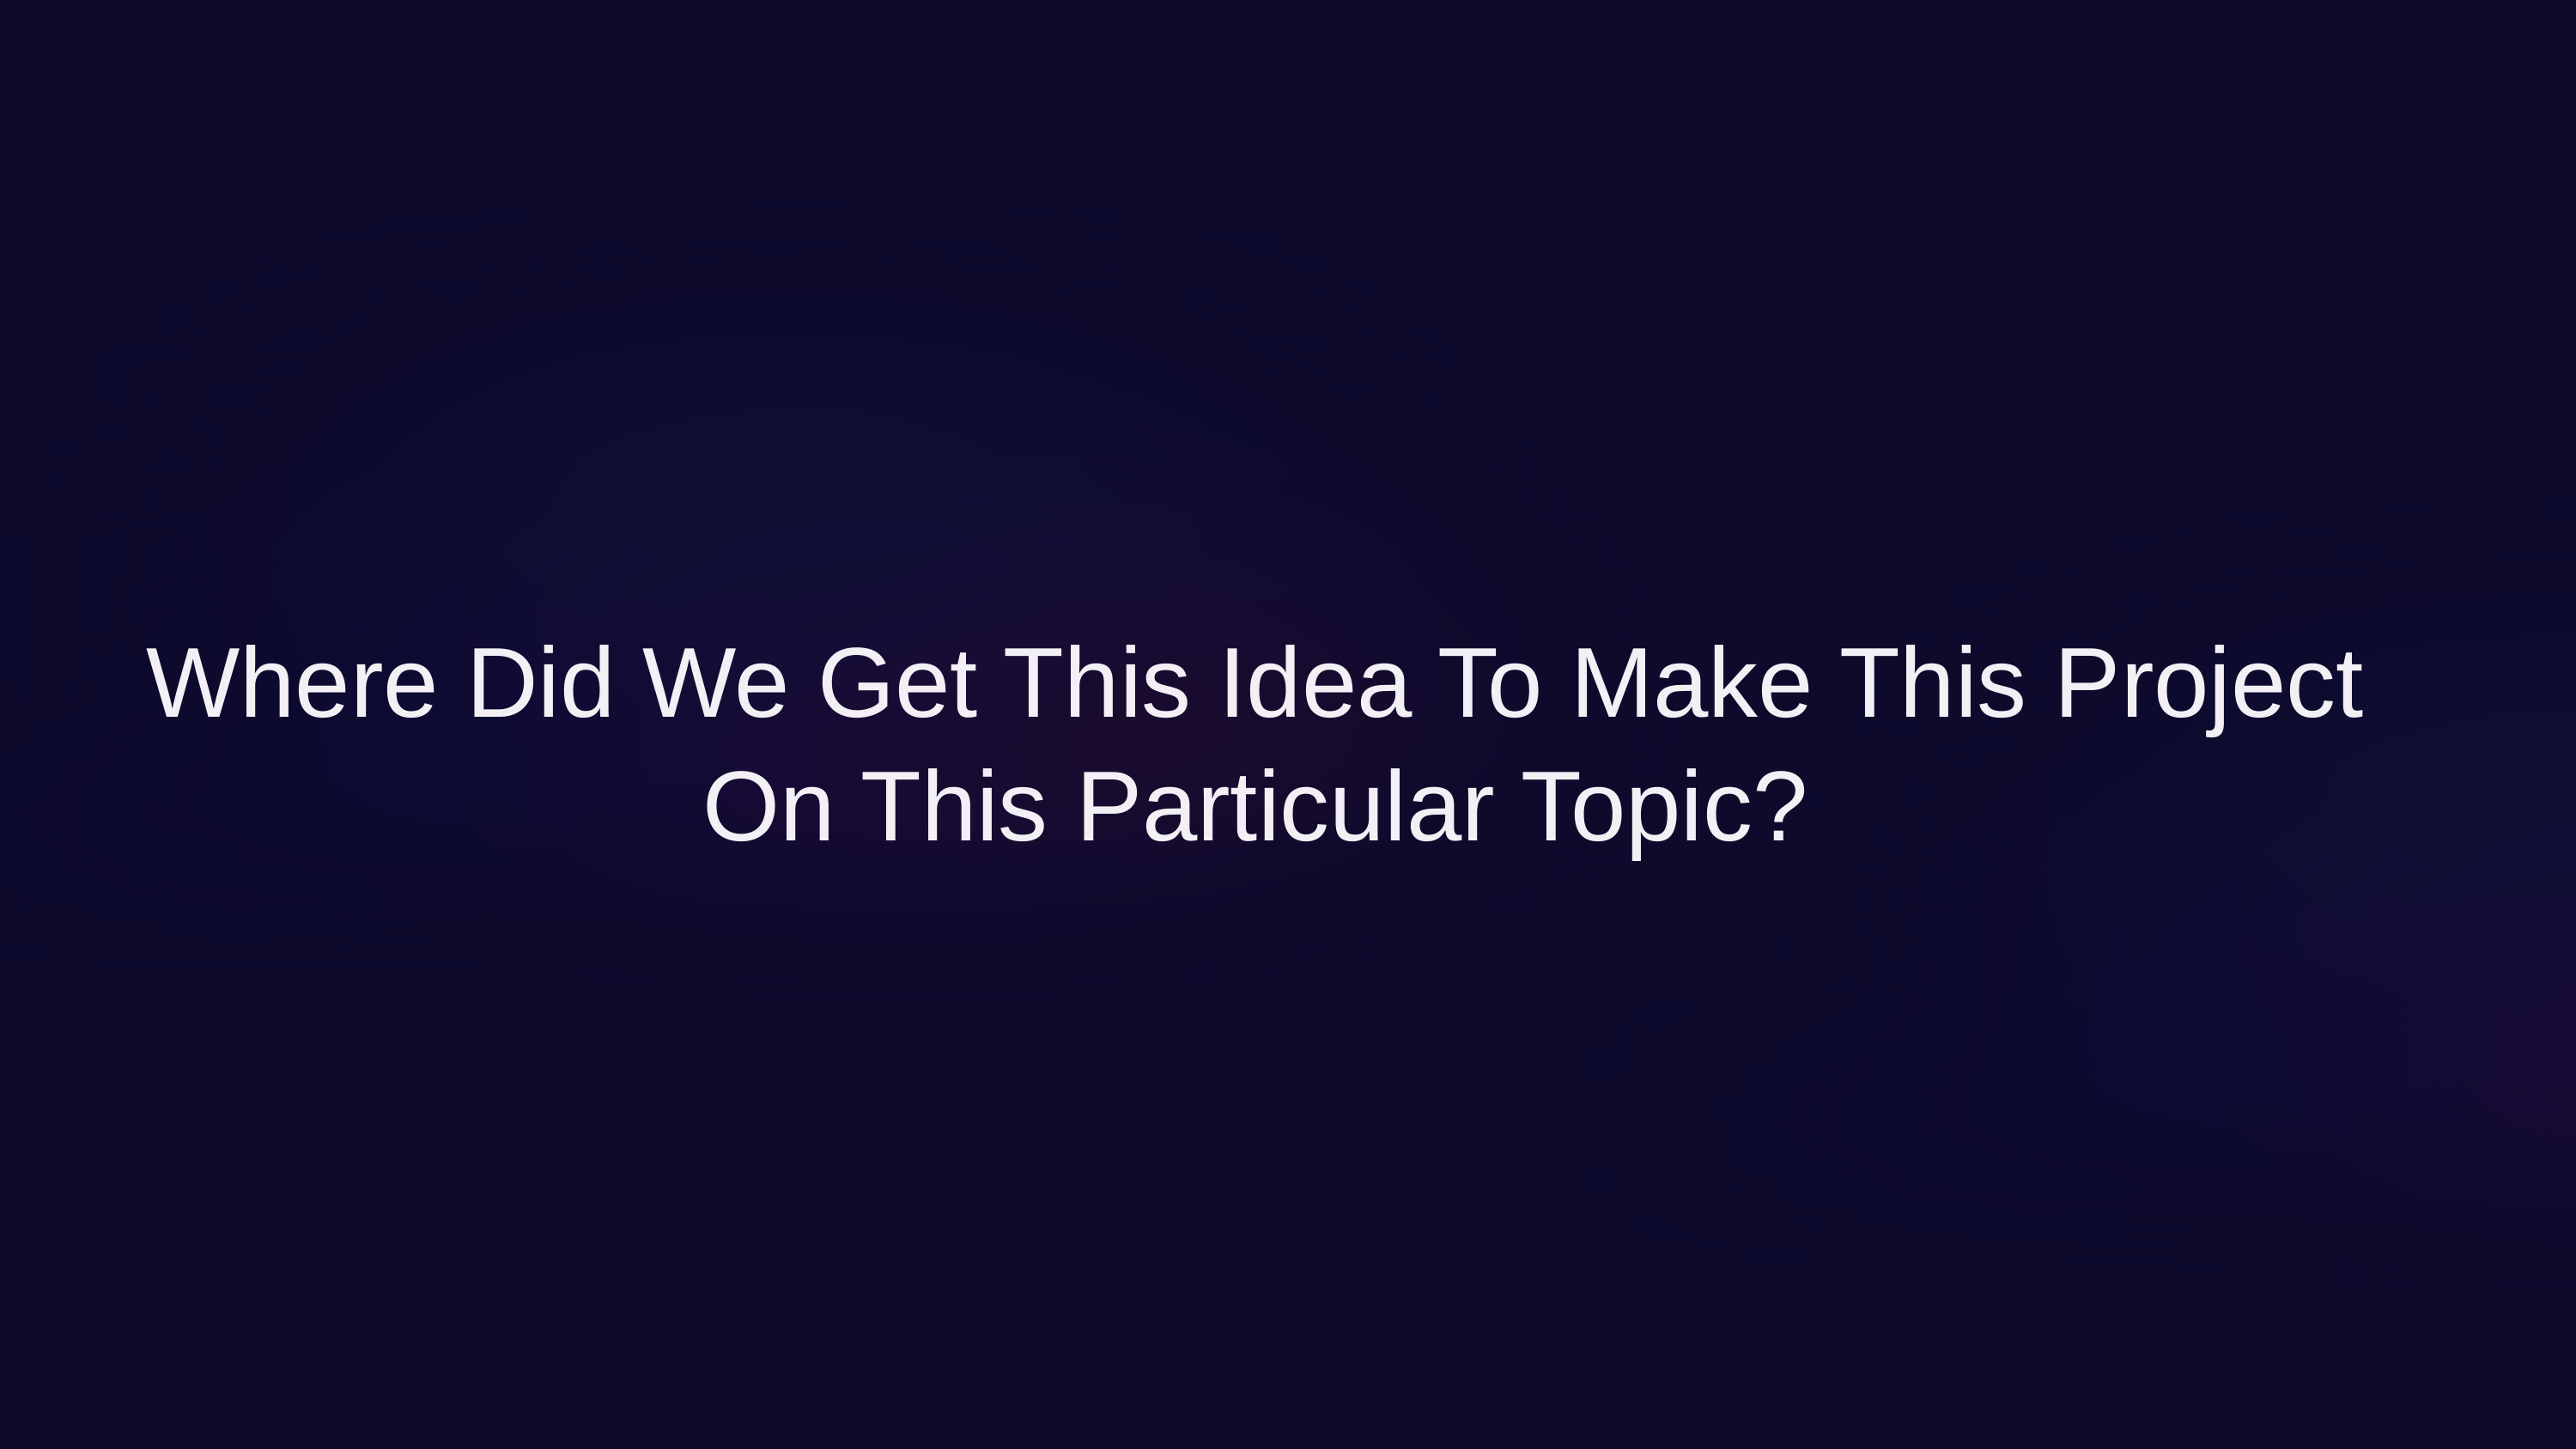

Where Did We Get This Idea To Make This Project On This Particular Topic?